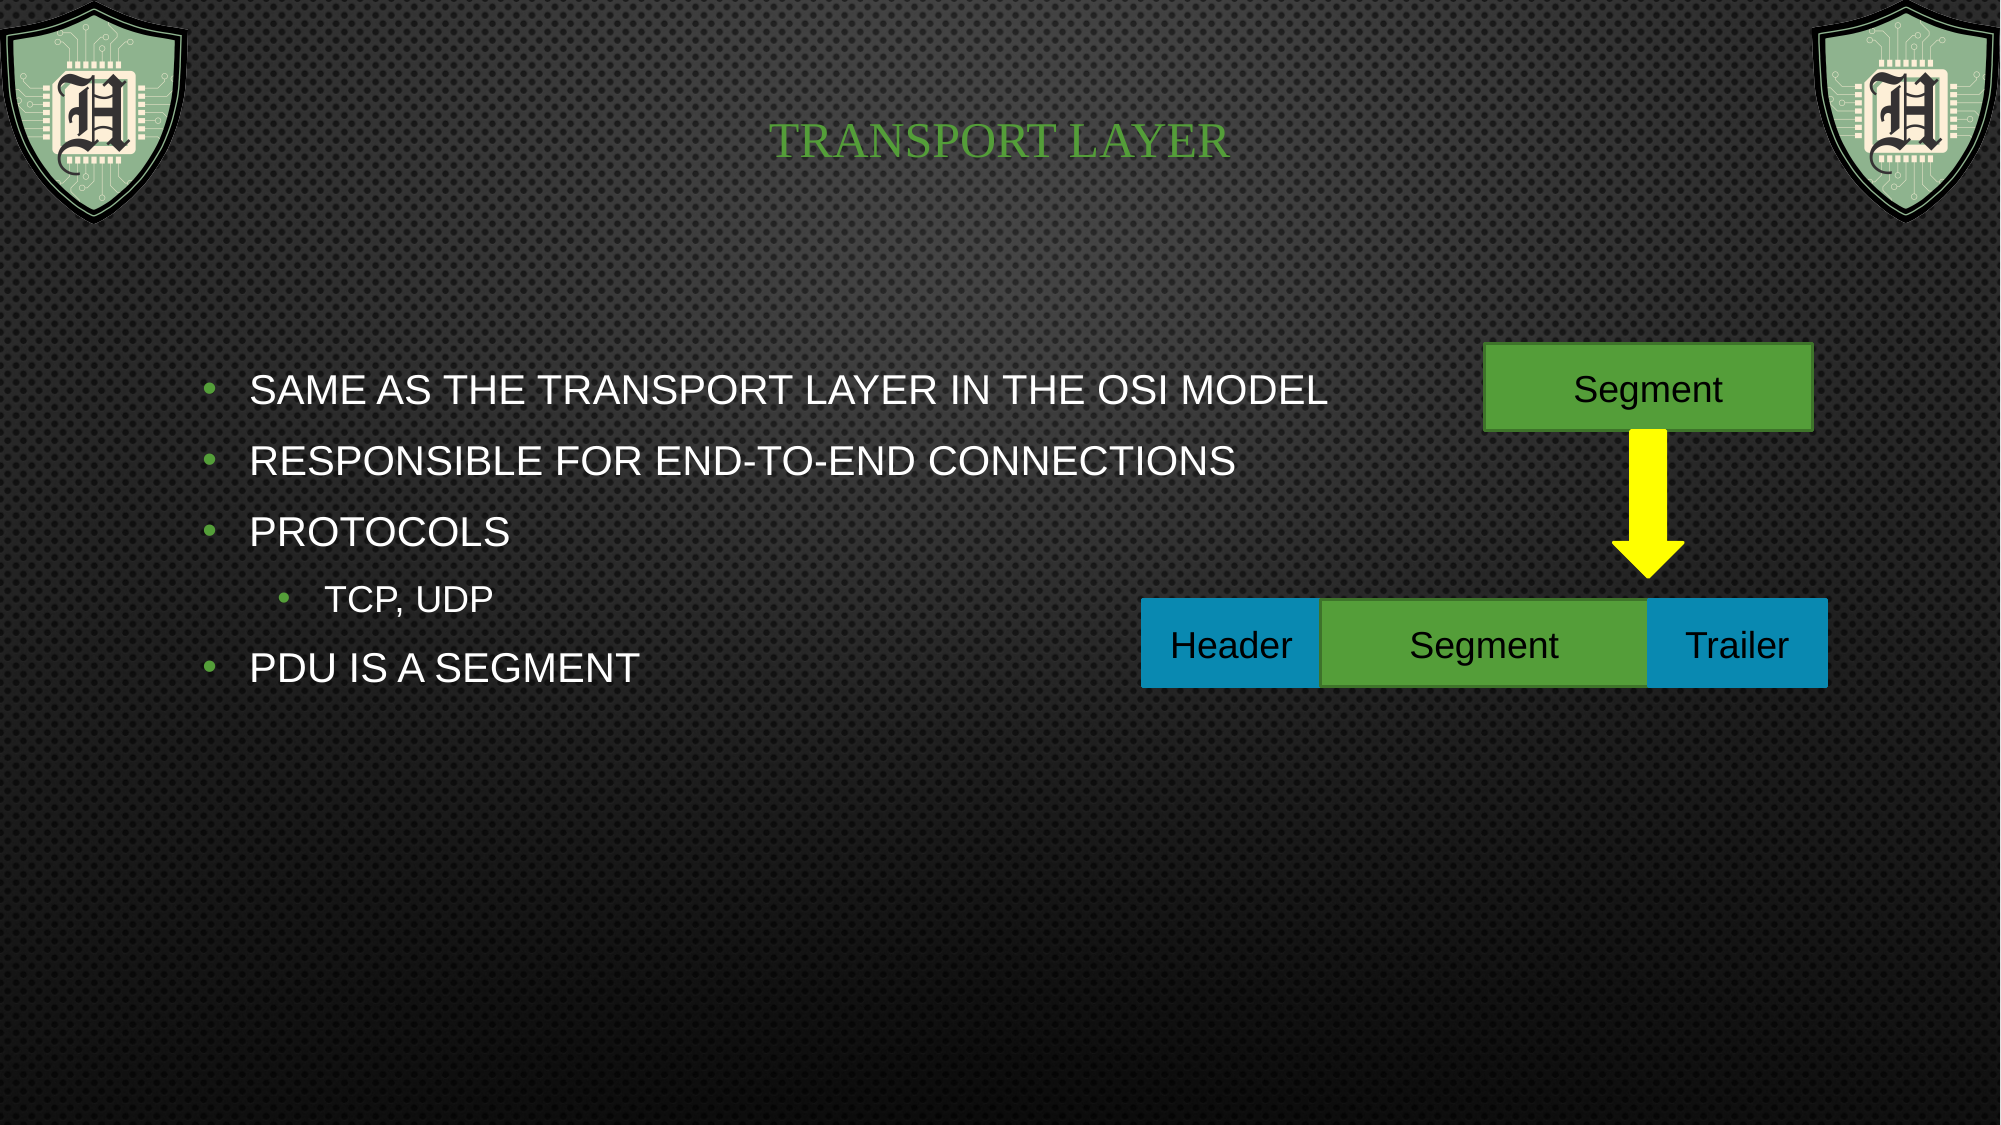

# Transport Layer
Same as the transport layer in the OSI Model
Responsible for end-to-end connections
Protocols
TCP, UDP
Pdu is a segment

Segment

Header
Segment
Trailer